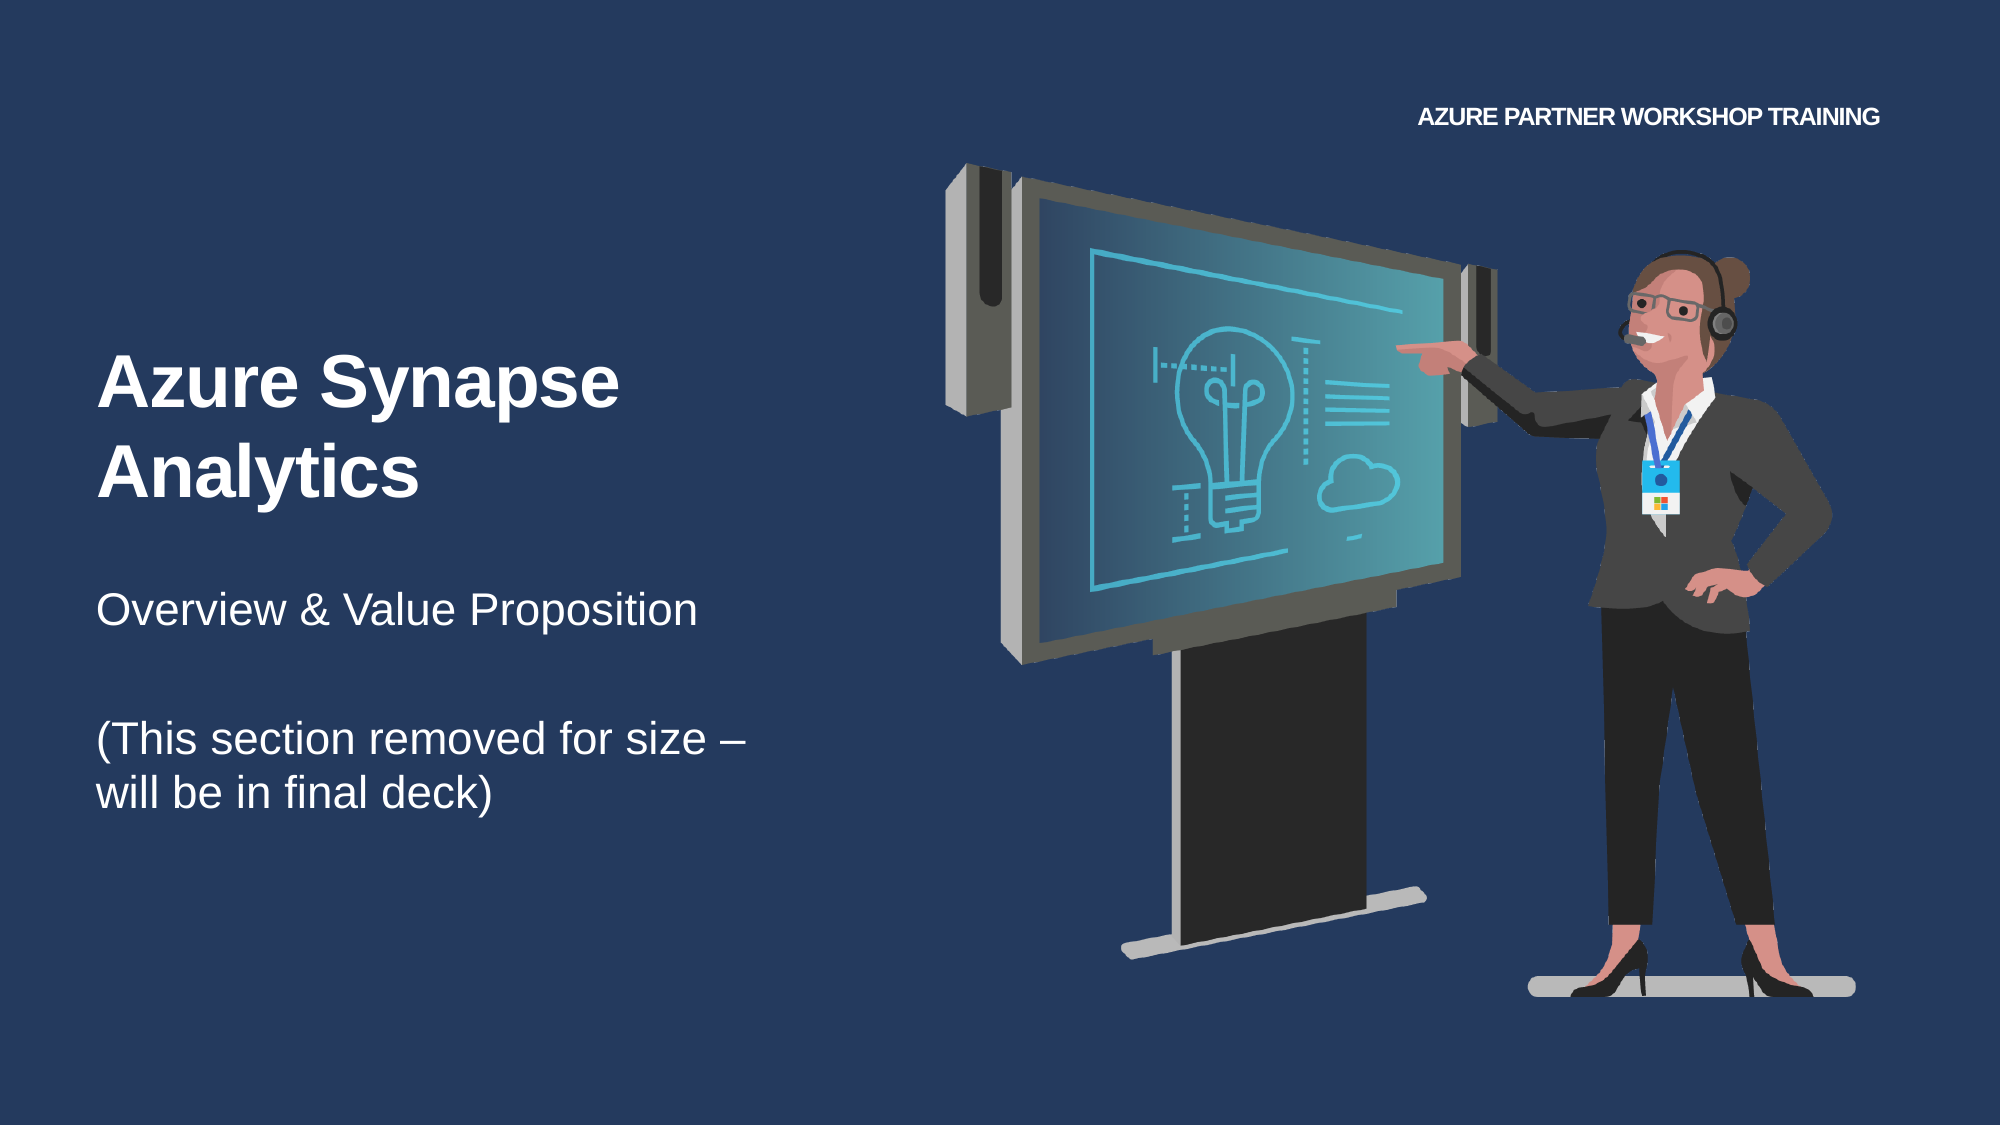

# Azure Synapse Analytics
Overview & Value Proposition

(This section removed for size – will be in final deck)